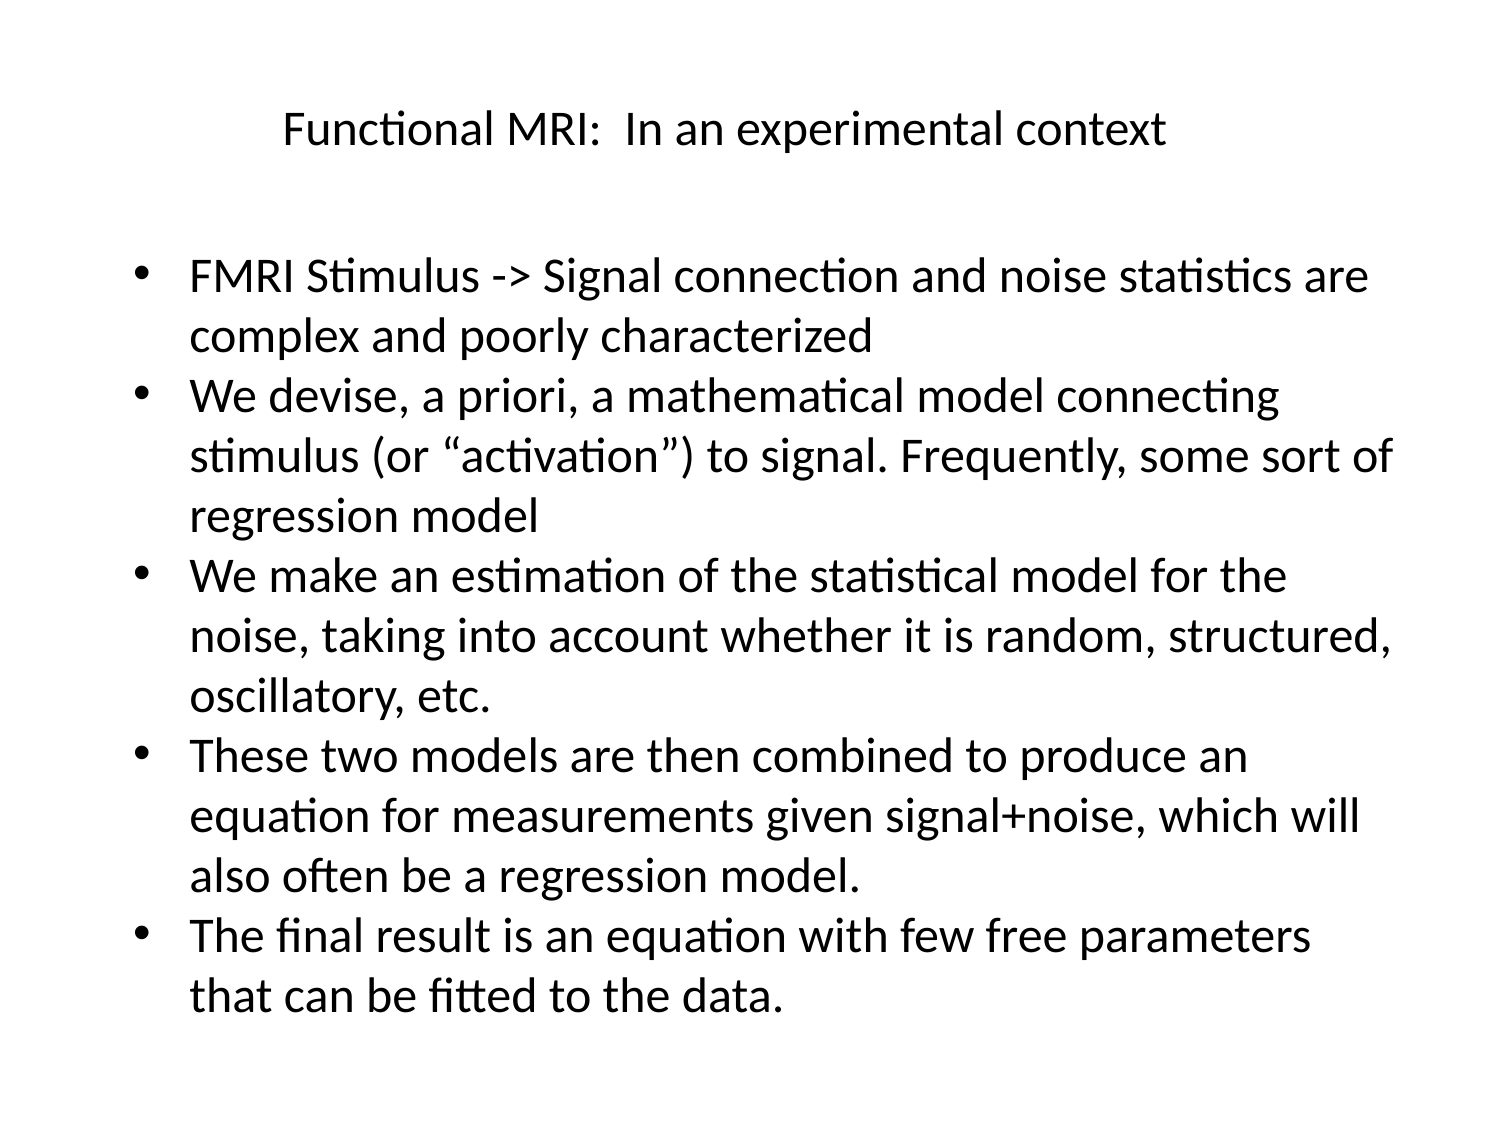

Functional MRI:  In an experimental context
FMRI Stimulus -> Signal connection and noise statistics are complex and poorly characterized
We devise, a priori, a mathematical model connecting stimulus (or “activation”) to signal. Frequently, some sort of regression model
We make an estimation of the statistical model for the noise, taking into account whether it is random, structured, oscillatory, etc.
These two models are then combined to produce an equation for measurements given signal+noise, which will also often be a regression model.
The final result is an equation with few free parameters that can be fitted to the data.

Adapted  from Bob Cox’s “Data Analysis Philosophy” for fMRI